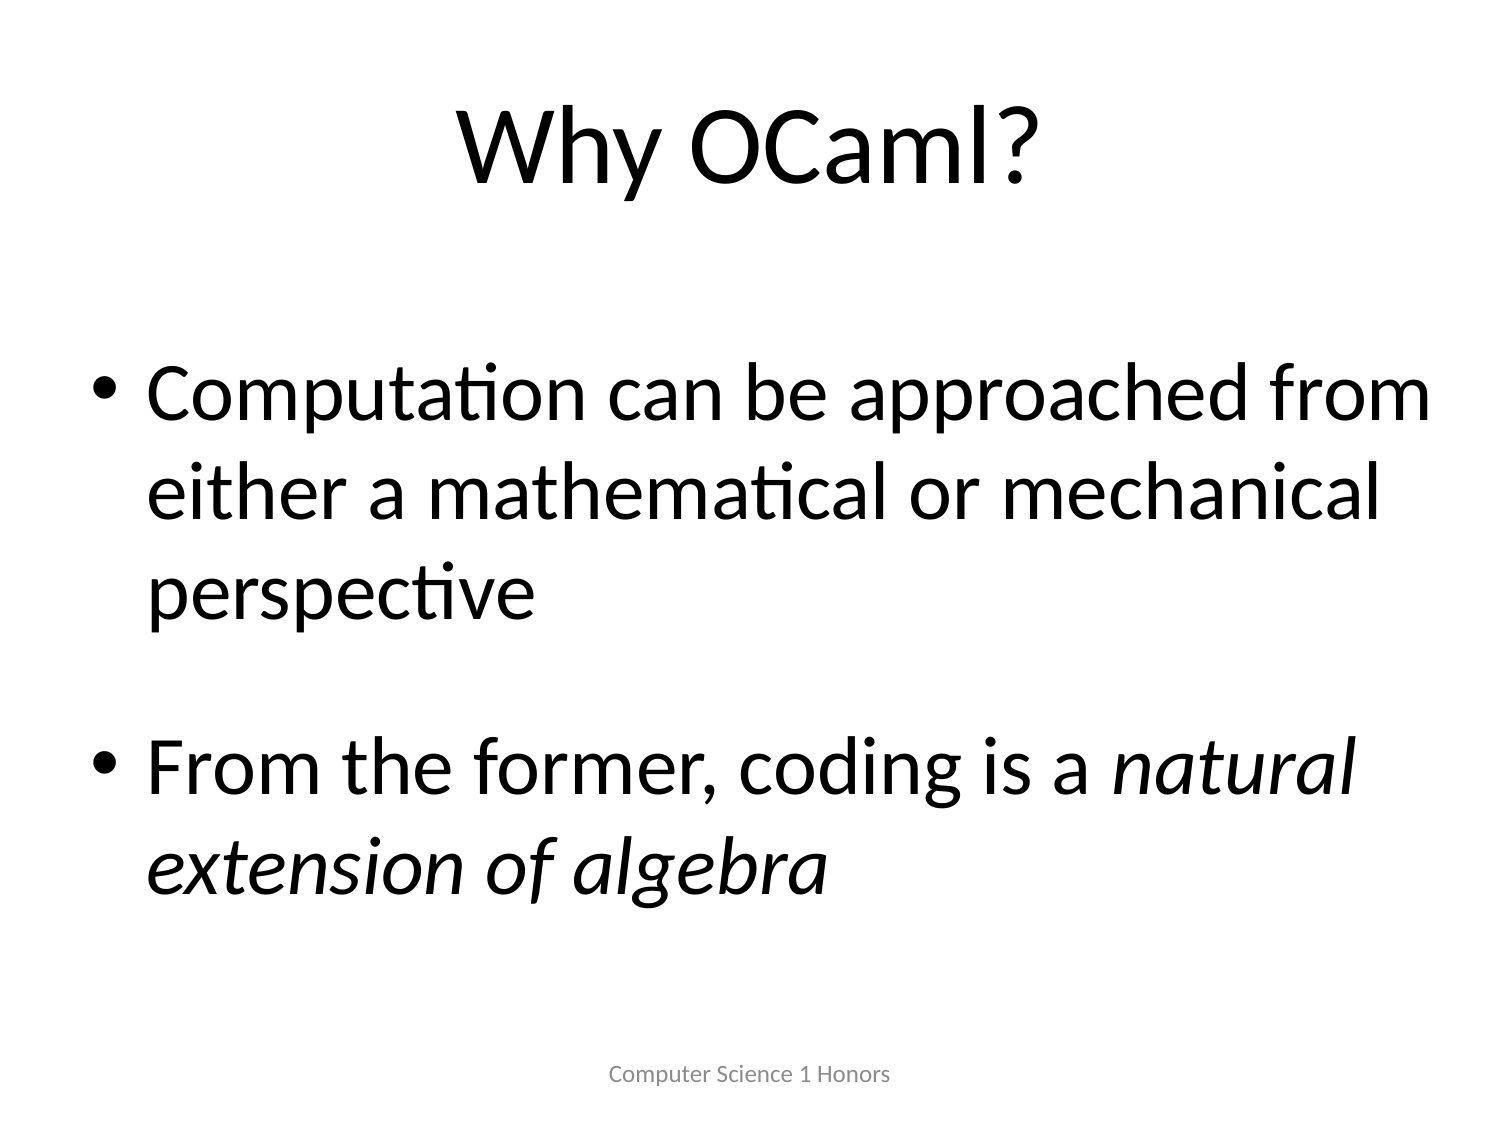

# Why OCaml?

Computation can be approached from either a mathematical or mechanical perspective

From the former, coding is a natural extension of algebra

Computer Science 1 Honors